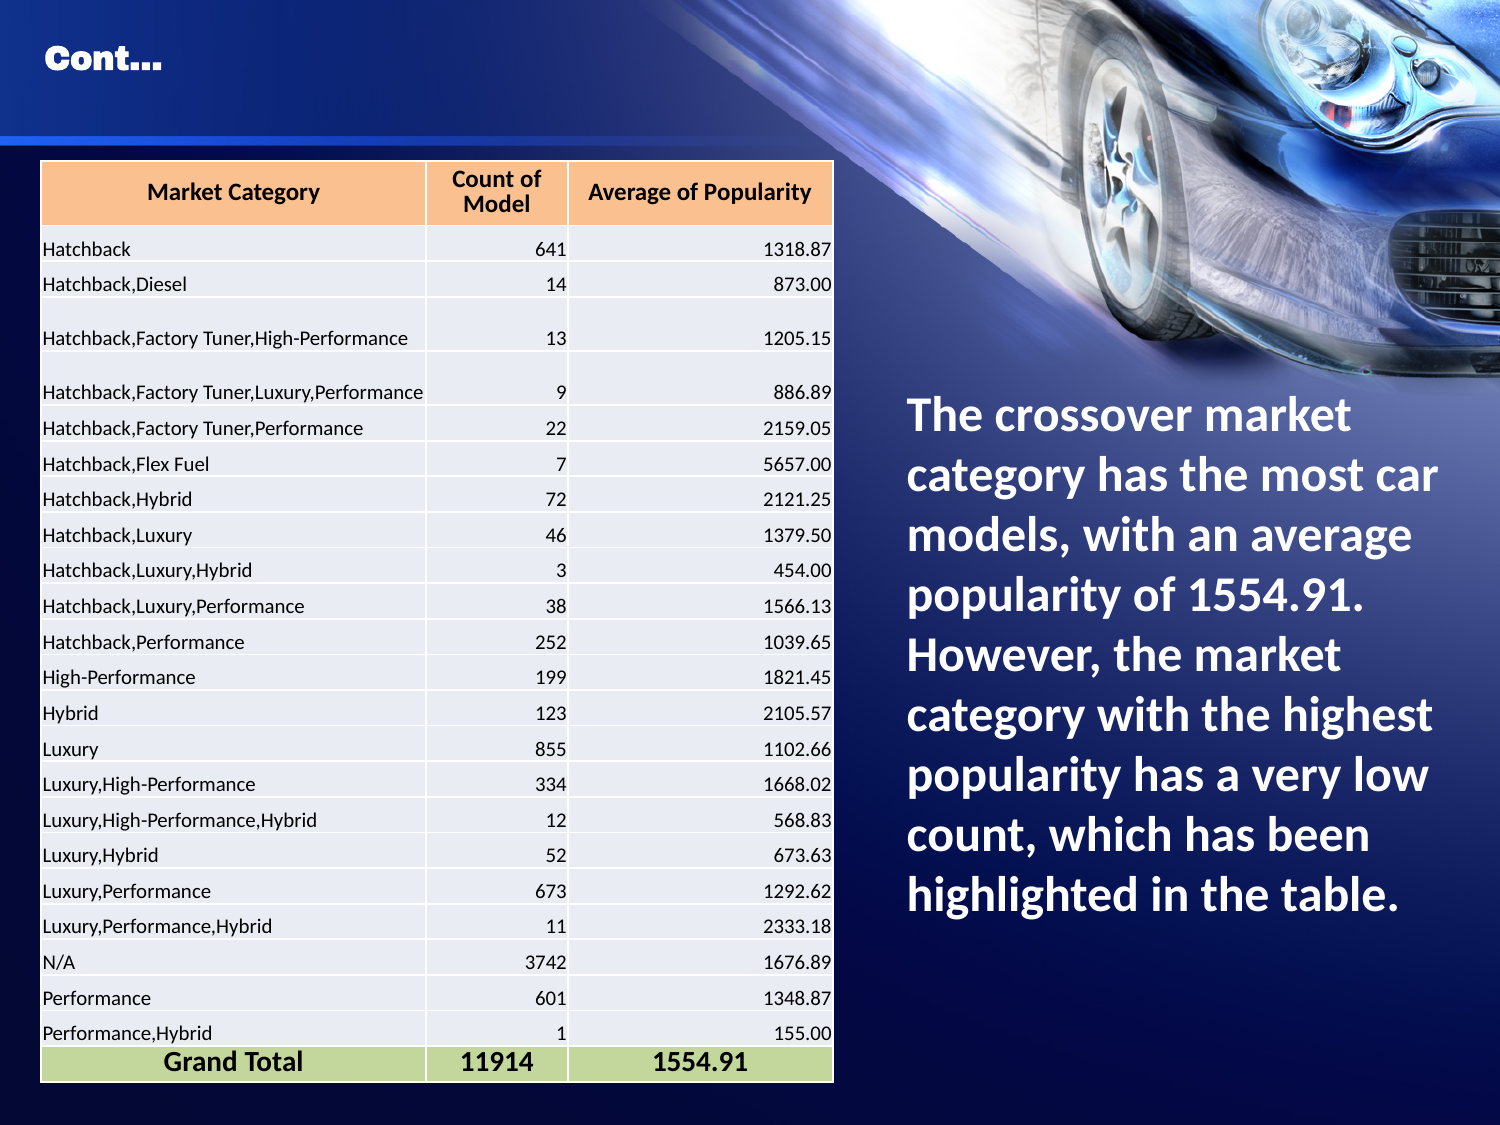

Cont…
| Market Category | Count of Model | Average of Popularity |
| --- | --- | --- |
| Hatchback | 641 | 1318.87 |
| Hatchback,Diesel | 14 | 873.00 |
| Hatchback,Factory Tuner,High-Performance | 13 | 1205.15 |
| Hatchback,Factory Tuner,Luxury,Performance | 9 | 886.89 |
| Hatchback,Factory Tuner,Performance | 22 | 2159.05 |
| Hatchback,Flex Fuel | 7 | 5657.00 |
| Hatchback,Hybrid | 72 | 2121.25 |
| Hatchback,Luxury | 46 | 1379.50 |
| Hatchback,Luxury,Hybrid | 3 | 454.00 |
| Hatchback,Luxury,Performance | 38 | 1566.13 |
| Hatchback,Performance | 252 | 1039.65 |
| High-Performance | 199 | 1821.45 |
| Hybrid | 123 | 2105.57 |
| Luxury | 855 | 1102.66 |
| Luxury,High-Performance | 334 | 1668.02 |
| Luxury,High-Performance,Hybrid | 12 | 568.83 |
| Luxury,Hybrid | 52 | 673.63 |
| Luxury,Performance | 673 | 1292.62 |
| Luxury,Performance,Hybrid | 11 | 2333.18 |
| N/A | 3742 | 1676.89 |
| Performance | 601 | 1348.87 |
| Performance,Hybrid | 1 | 155.00 |
| Grand Total | 11914 | 1554.91 |
The crossover market category has the most car models, with an average popularity of 1554.91. However, the market category with the highest popularity has a very low count, which has been highlighted in the table.